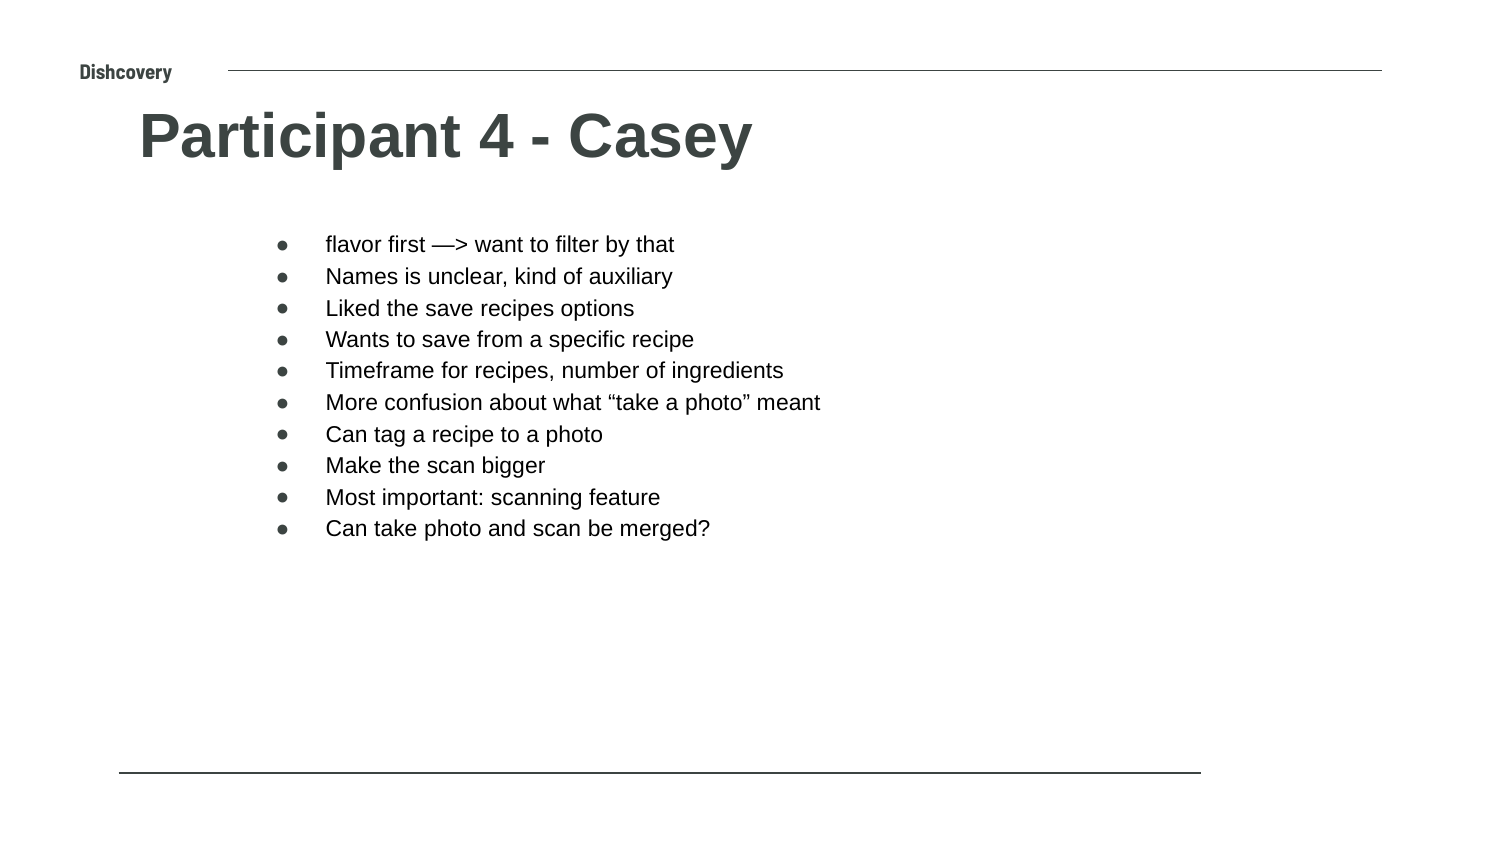

Dishcovery
Participant 4 - Casey
flavor first —> want to filter by that
Names is unclear, kind of auxiliary
Liked the save recipes options
Wants to save from a specific recipe
Timeframe for recipes, number of ingredients
More confusion about what “take a photo” meant
Can tag a recipe to a photo
Make the scan bigger
Most important: scanning feature
Can take photo and scan be merged?